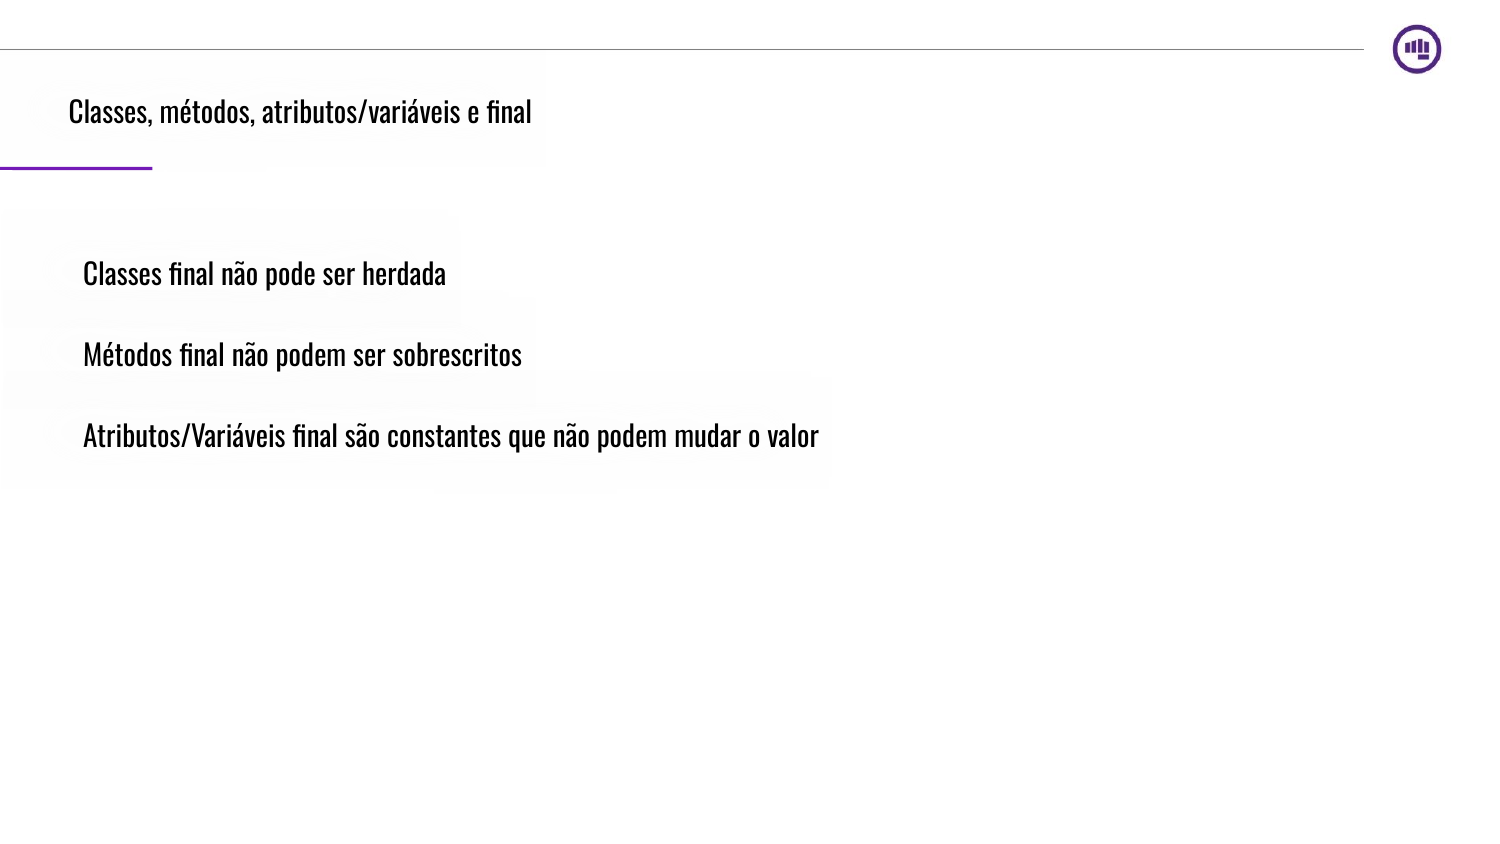

Classes, métodos, atributos/variáveis e final

Classes final não pode ser herdada
Métodos final não podem ser sobrescritos
Atributos/Variáveis final são constantes que não podem mudar o valor